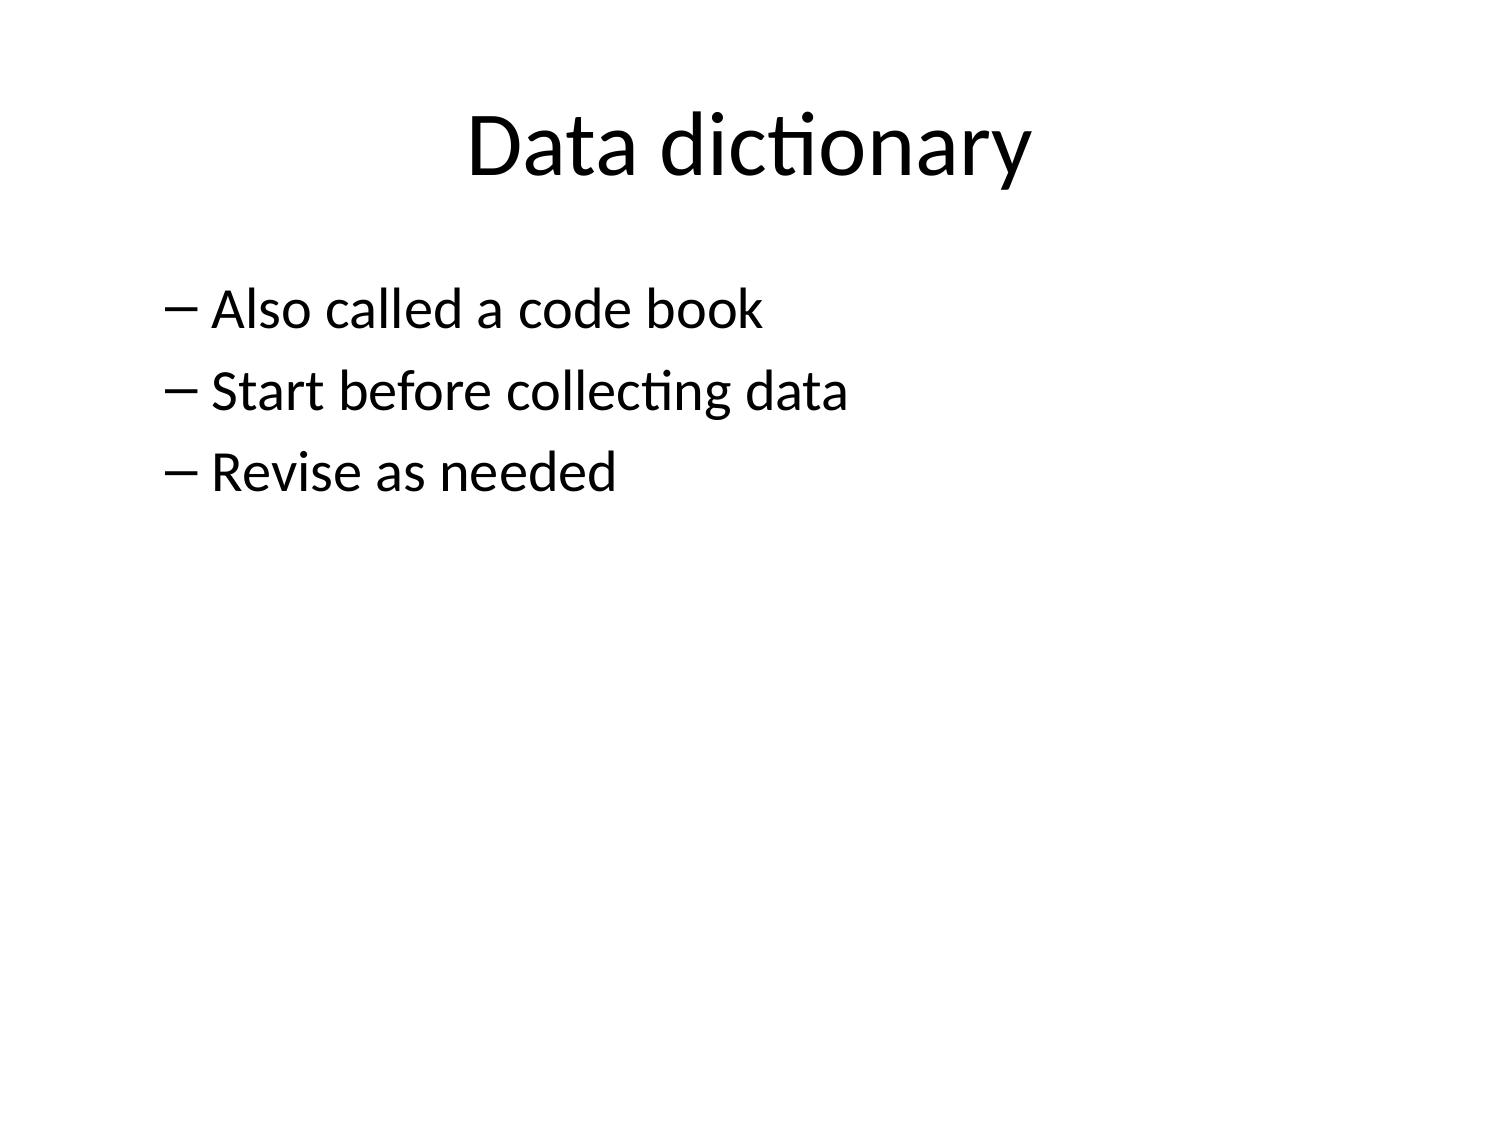

# Data dictionary
Also called a code book
Start before collecting data
Revise as needed